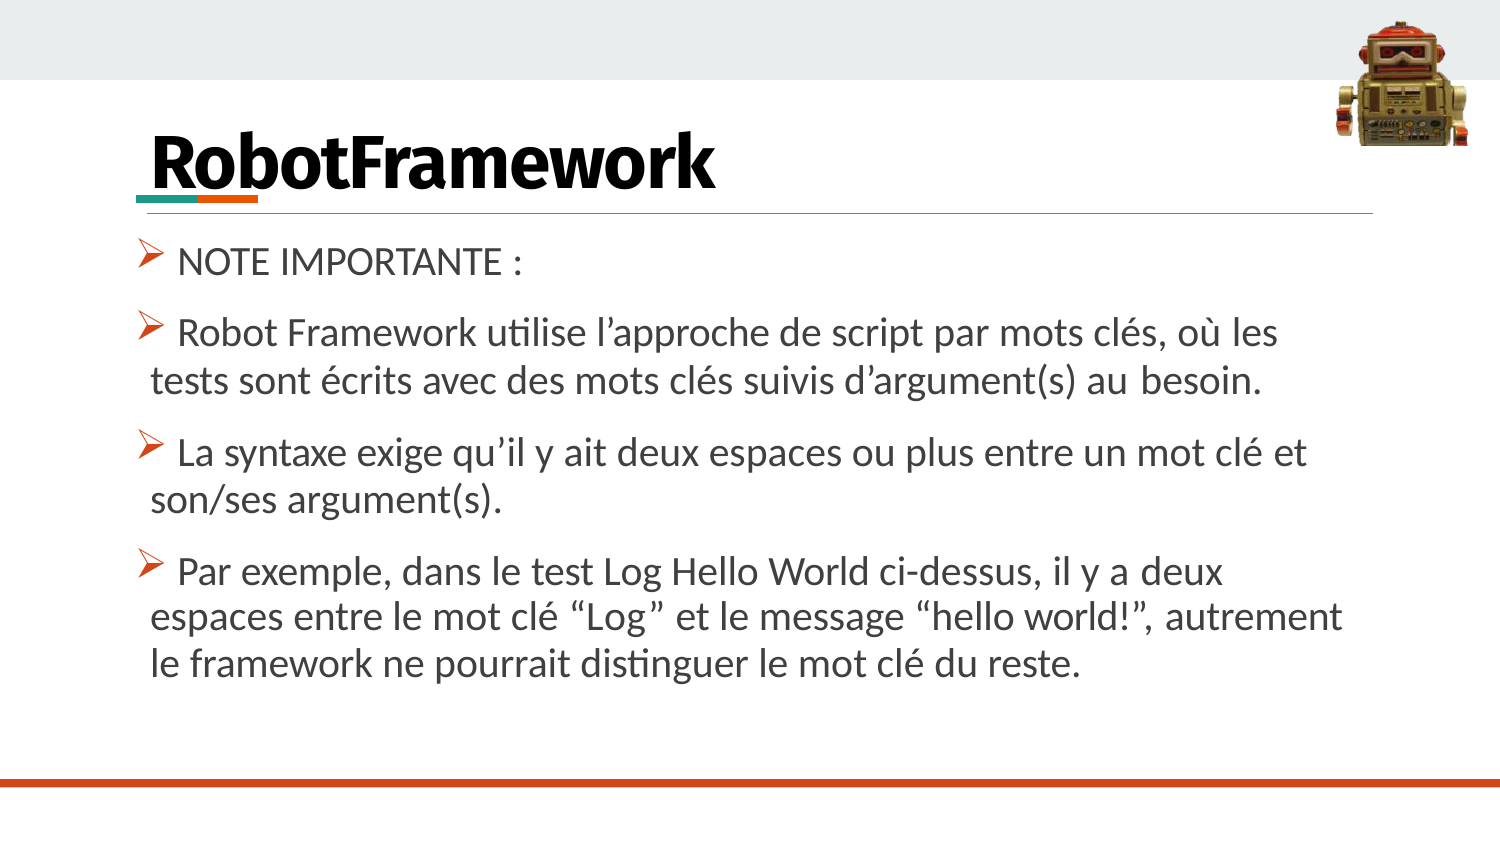

# RobotFramework
NOTE IMPORTANTE :
Robot Framework utilise l’approche de script par mots clés, où les
tests sont écrits avec des mots clés suivis d’argument(s) au besoin.
La syntaxe exige qu’il y ait deux espaces ou plus entre un mot clé et
son/ses argument(s).
Par exemple, dans le test Log Hello World ci-dessus, il y a deux
espaces entre le mot clé “Log” et le message “hello world!”, autrement
le framework ne pourrait distinguer le mot clé du reste.